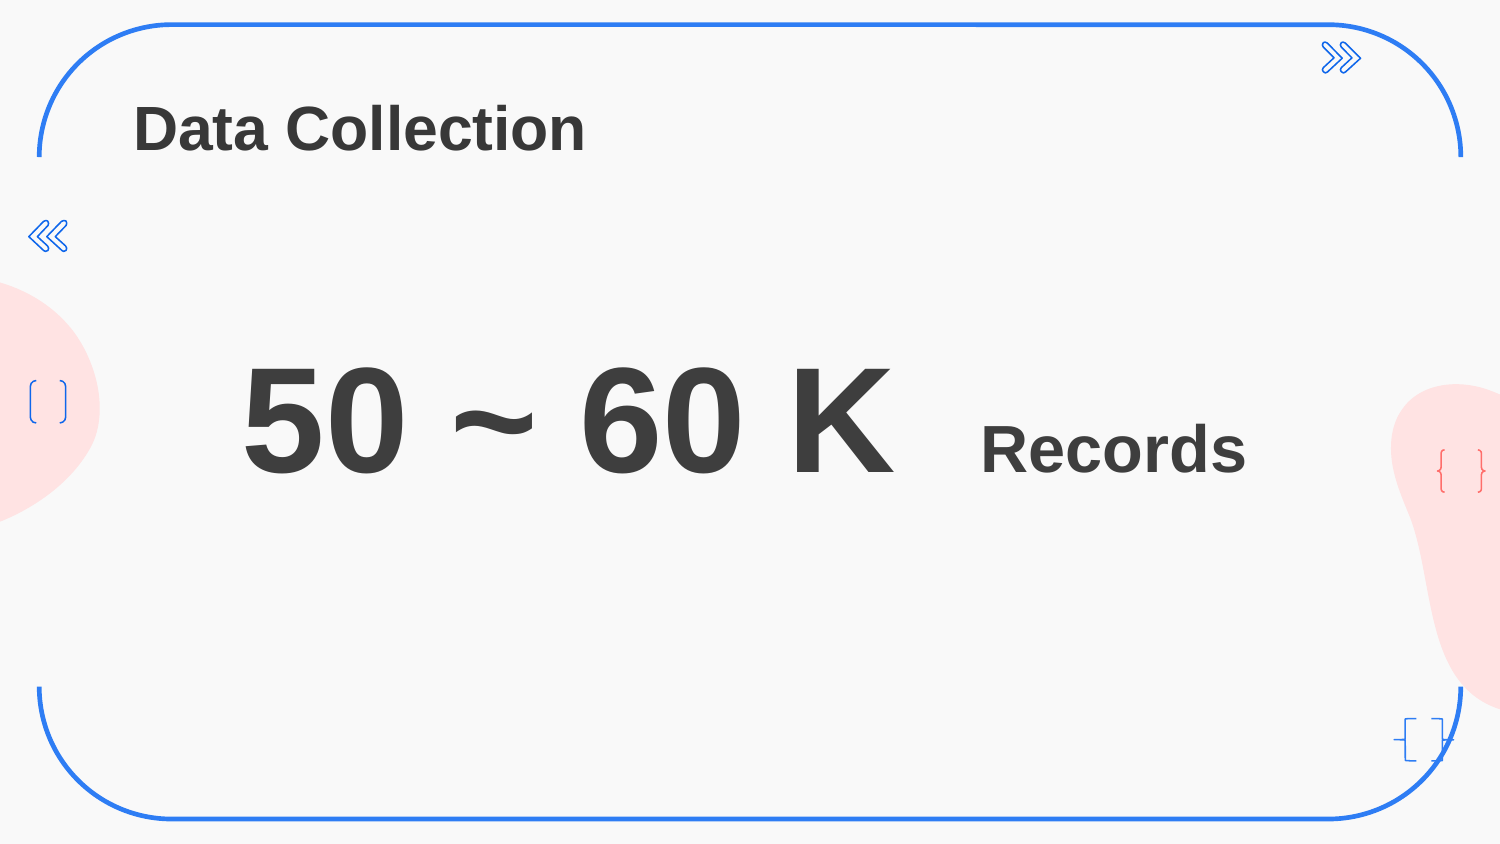

# Data Collection
50 ~ 60 K  Records